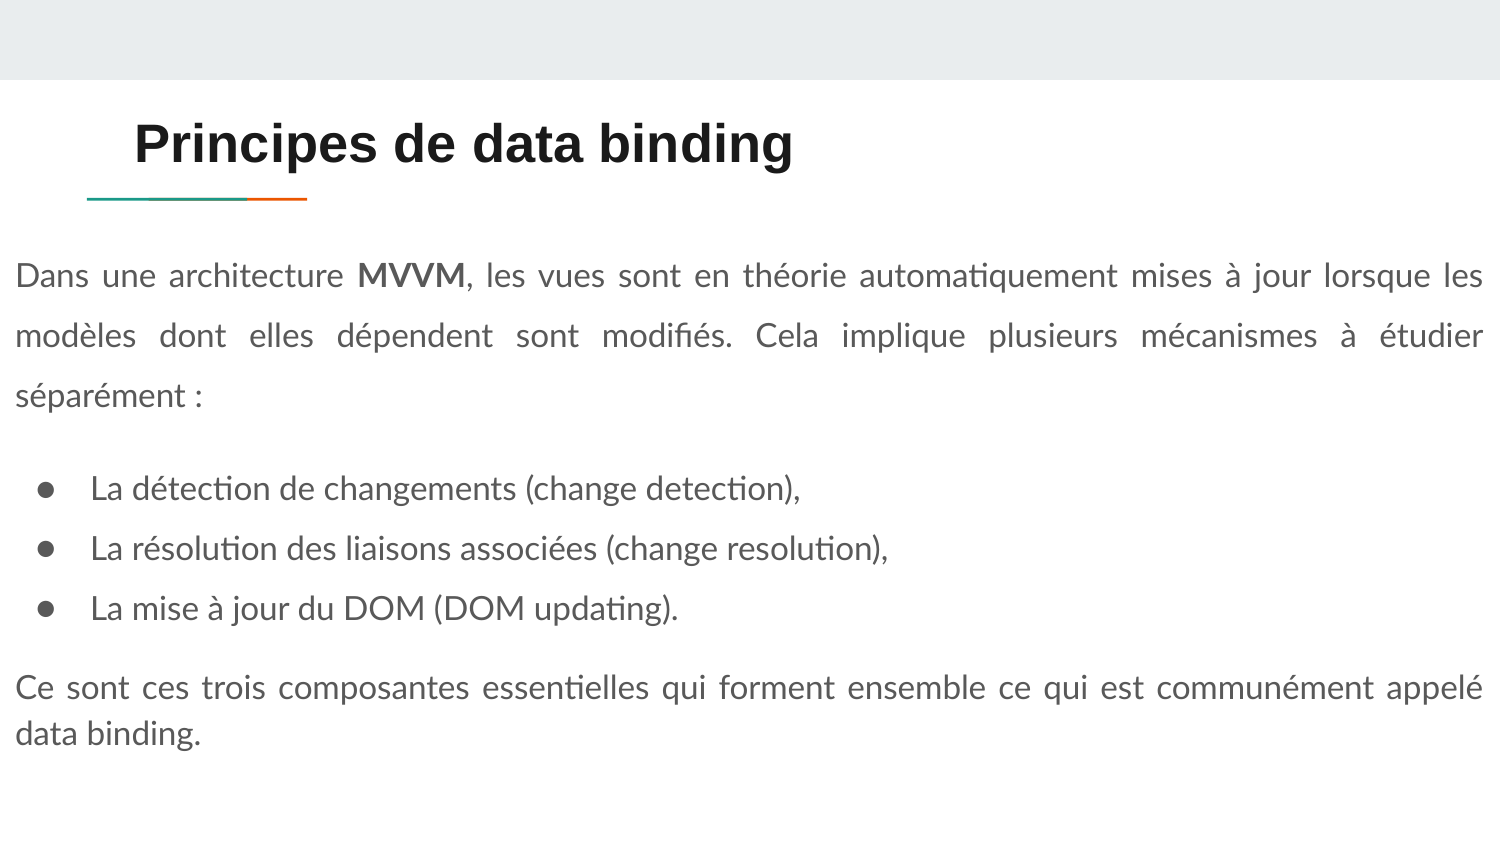

# Principes de data binding

Dans une architecture MVVM, les vues sont en théorie automatiquement mises à jour lorsque les modèles dont elles dépendent sont modifiés. Cela implique plusieurs mécanismes à étudier séparément :
La détection de changements (change detection),
La résolution des liaisons associées (change resolution),
La mise à jour du DOM (DOM updating).
Ce sont ces trois composantes essentielles qui forment ensemble ce qui est communément appelé data binding.